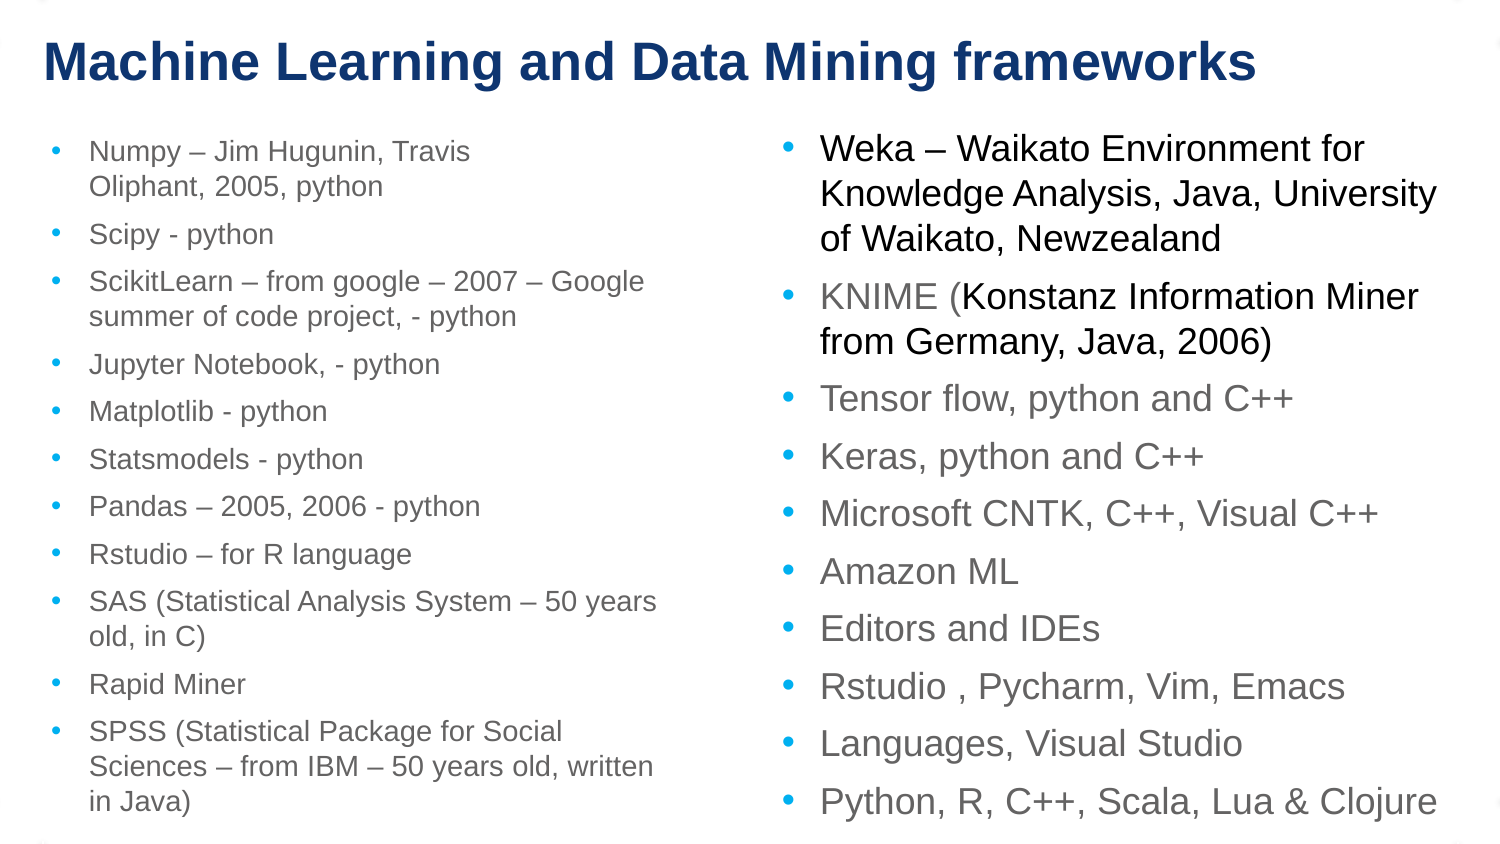

# Machine Learning and Data Mining frameworks
Weka – Waikato Environment for Knowledge Analysis, Java, University of Waikato, Newzealand
KNIME (Konstanz Information Miner from Germany, Java, 2006)
Tensor flow, python and C++
Keras, python and C++
Microsoft CNTK, C++, Visual C++
Amazon ML
Editors and IDEs
Rstudio , Pycharm, Vim, Emacs
Languages, Visual Studio
Python, R, C++, Scala, Lua & Clojure
Numpy – Jim Hugunin, Travis Oliphant, 2005, python
Scipy - python
ScikitLearn – from google – 2007 – Google summer of code project, - python
Jupyter Notebook, - python
Matplotlib - python
Statsmodels - python
Pandas – 2005, 2006 - python
Rstudio – for R language
SAS (Statistical Analysis System – 50 years old, in C)
Rapid Miner
SPSS (Statistical Package for Social Sciences – from IBM – 50 years old, written in Java)